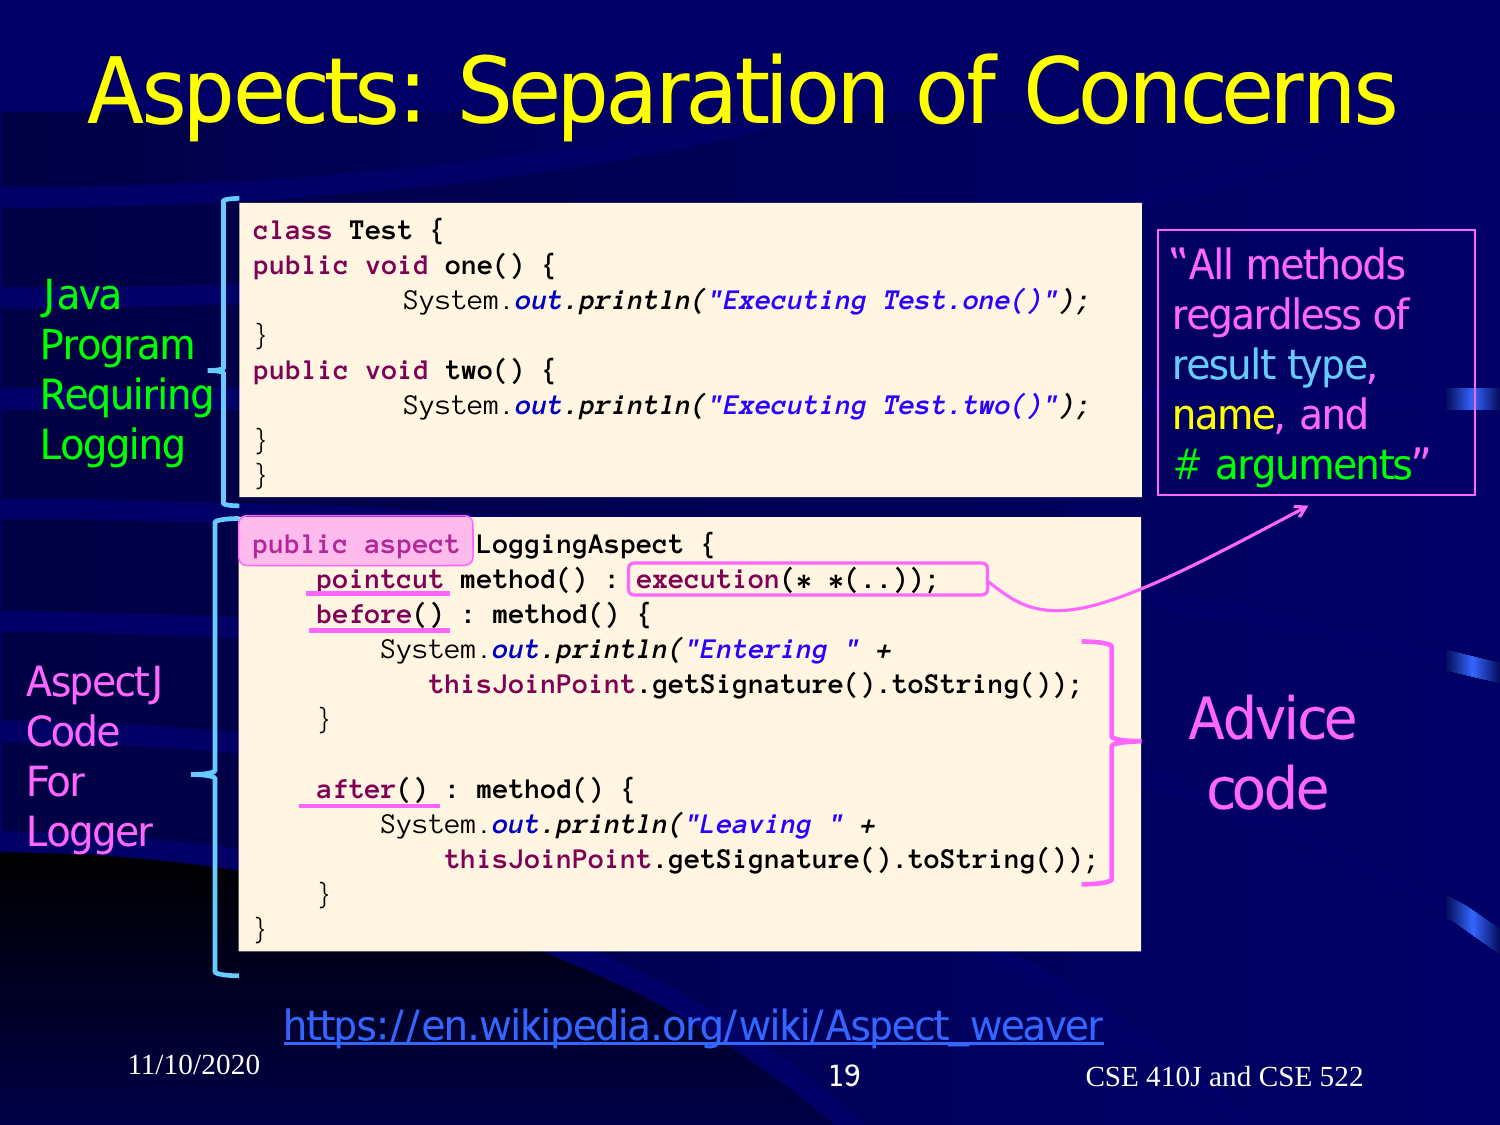

# Aspects: Separation of Concerns

class Test {
public void one() {
	System.out.println("Executing Test.one()");
}
public void two() {
	System.out.println("Executing Test.two()");
}
}
“All methods
regardless of
result type,
name, and
# arguments”

Java
Program
Requiring
Logging

public aspect LoggingAspect {
    pointcut method() : execution(* *(..));
    before() : method() {
        System.out.println("Entering " +
           thisJoinPoint.getSignature().toString());
    }

    after() : method() {
        System.out.println("Leaving " +
            thisJoinPoint.getSignature().toString());
    }
}

AspectJ
Code
For
Logger

Advice
 code
https://en.wikipedia.org/wiki/Aspect_weaver
11/10/2020
19
CSE 410J and CSE 522